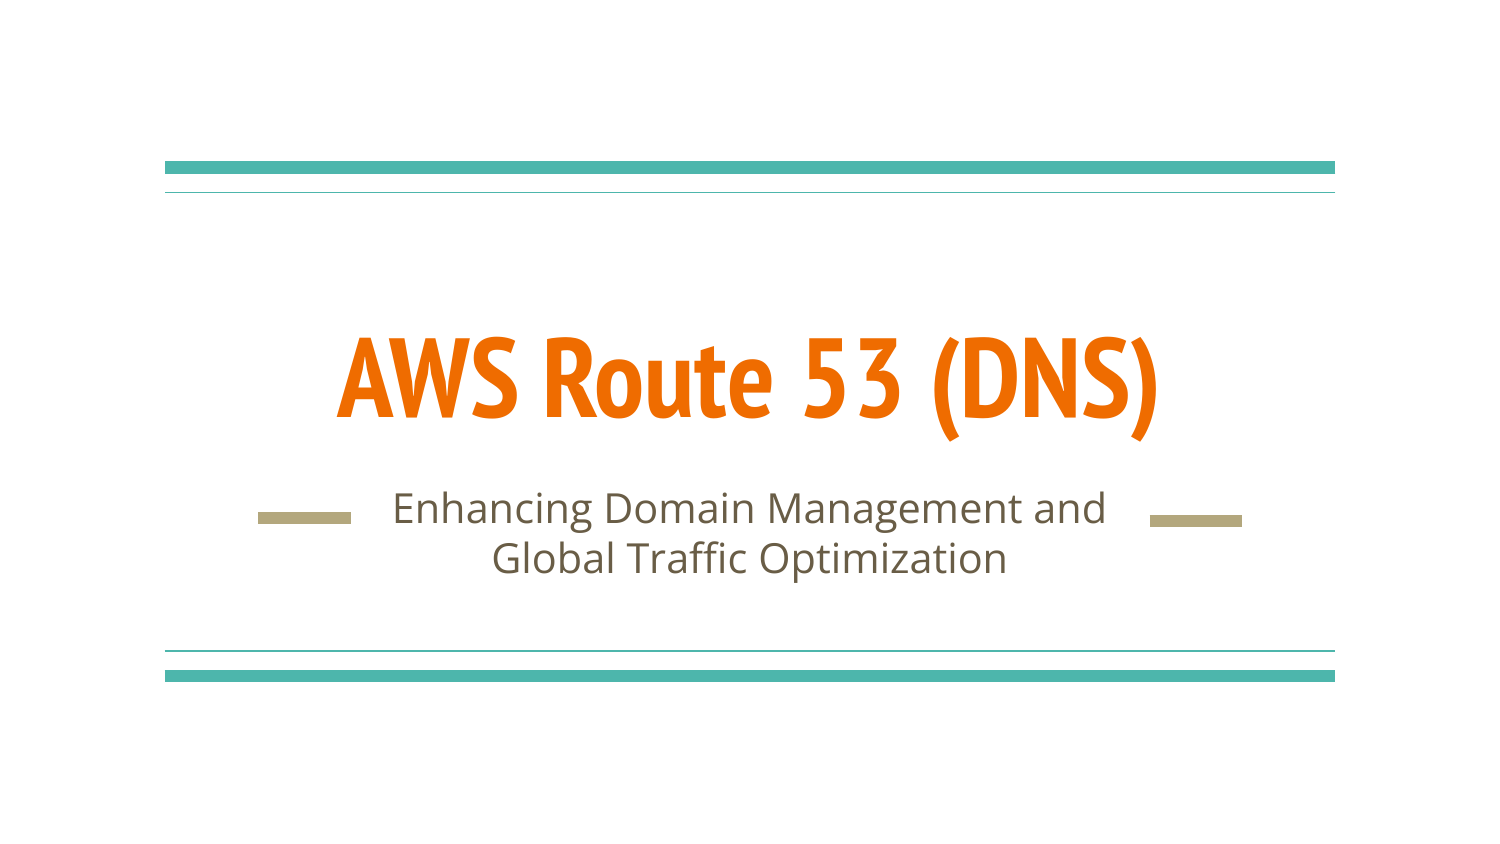

# AWS Route 53 (DNS)
Enhancing Domain Management and Global Traffic Optimization